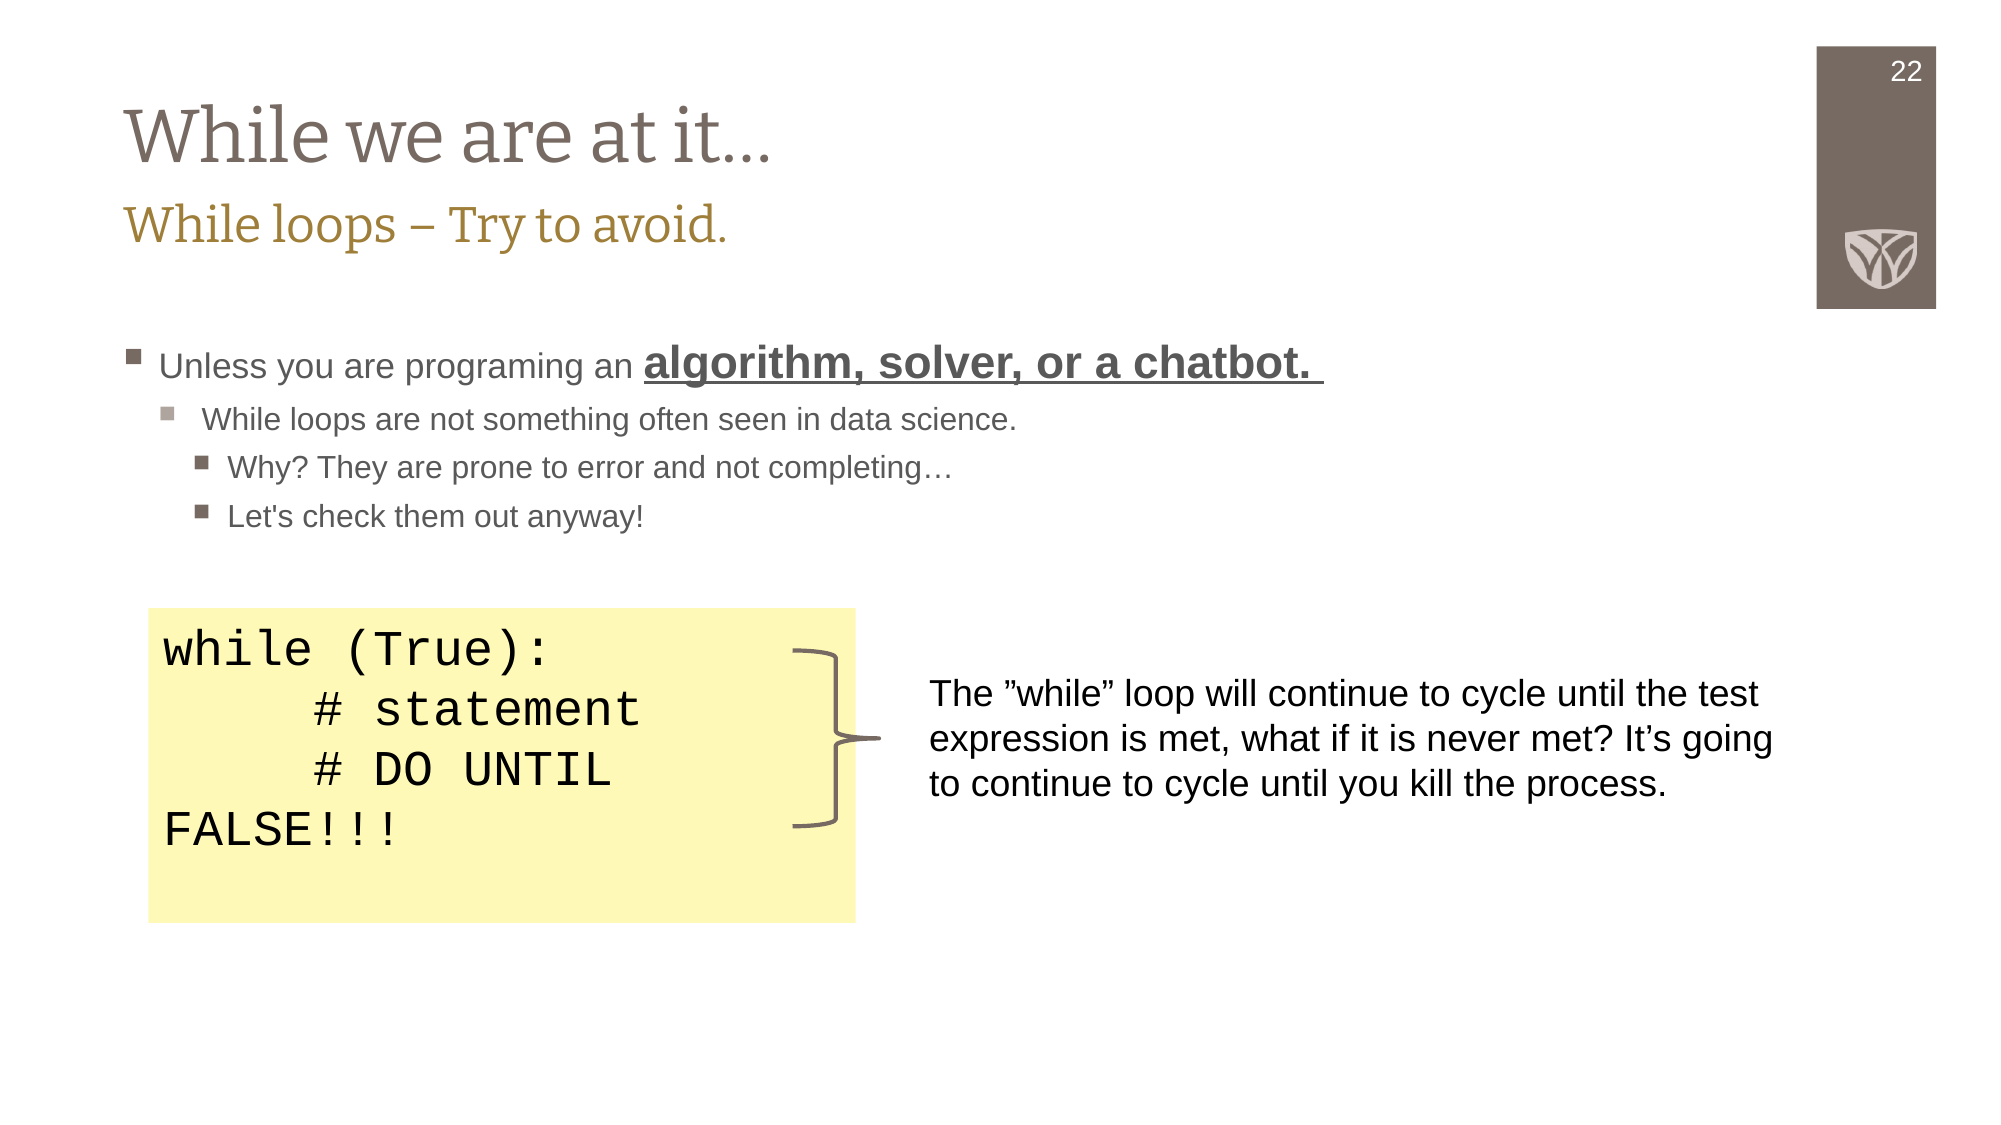

# While we are at it…
22
While loops – Try to avoid.
Unless you are programing an algorithm, solver, or a chatbot.
 While loops are not something often seen in data science.
Why? They are prone to error and not completing…
Let's check them out anyway!

while (True):
	# statement
	# DO UNTIL FALSE!!!

The ”while” loop will continue to cycle until the test expression is met, what if it is never met? It’s going to continue to cycle until you kill the process.